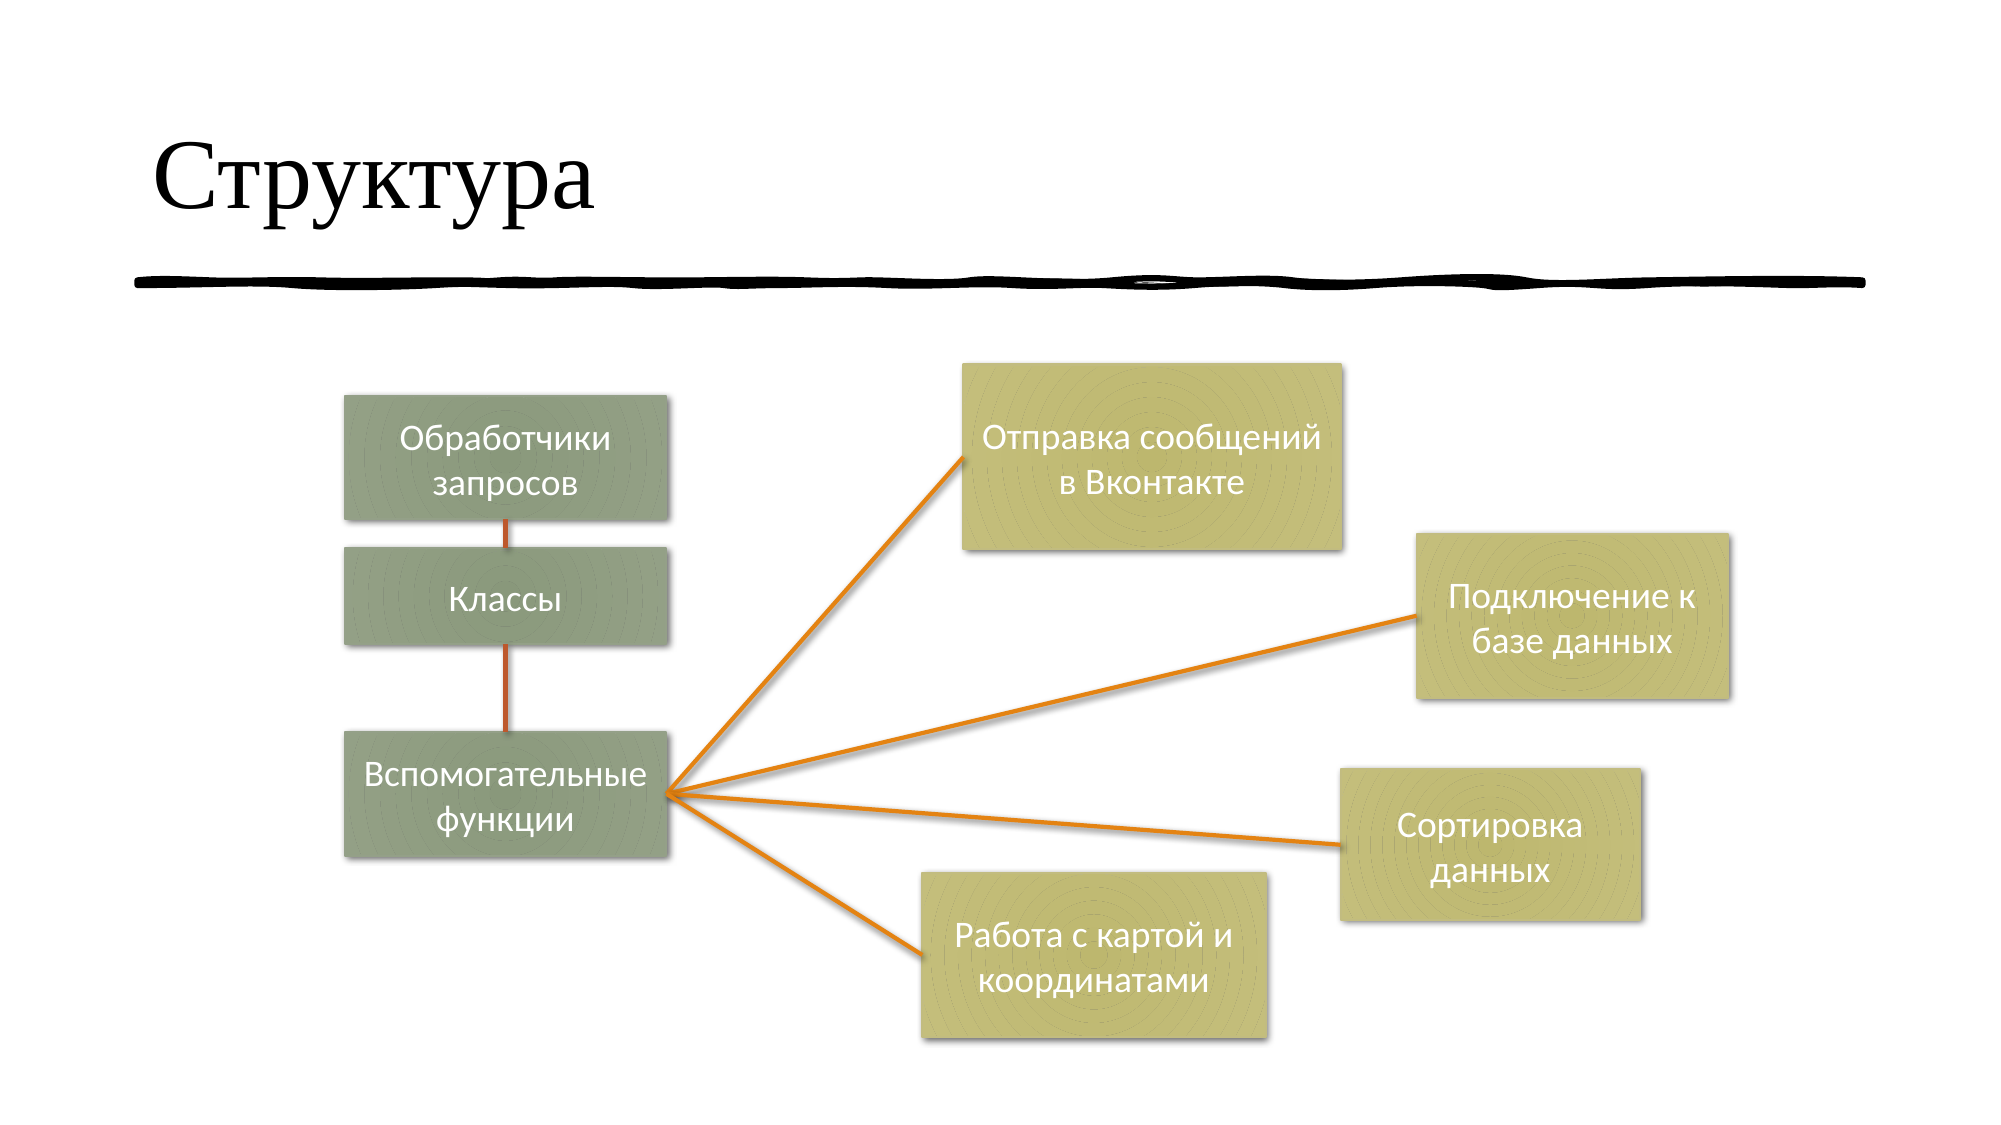

# Структура
Отправка сообщений в Вконтакте
Обработчики запросов
Подключение к базе данных
Классы
Вспомогательные функции
Сортировка данных
Работа с картой и координатами